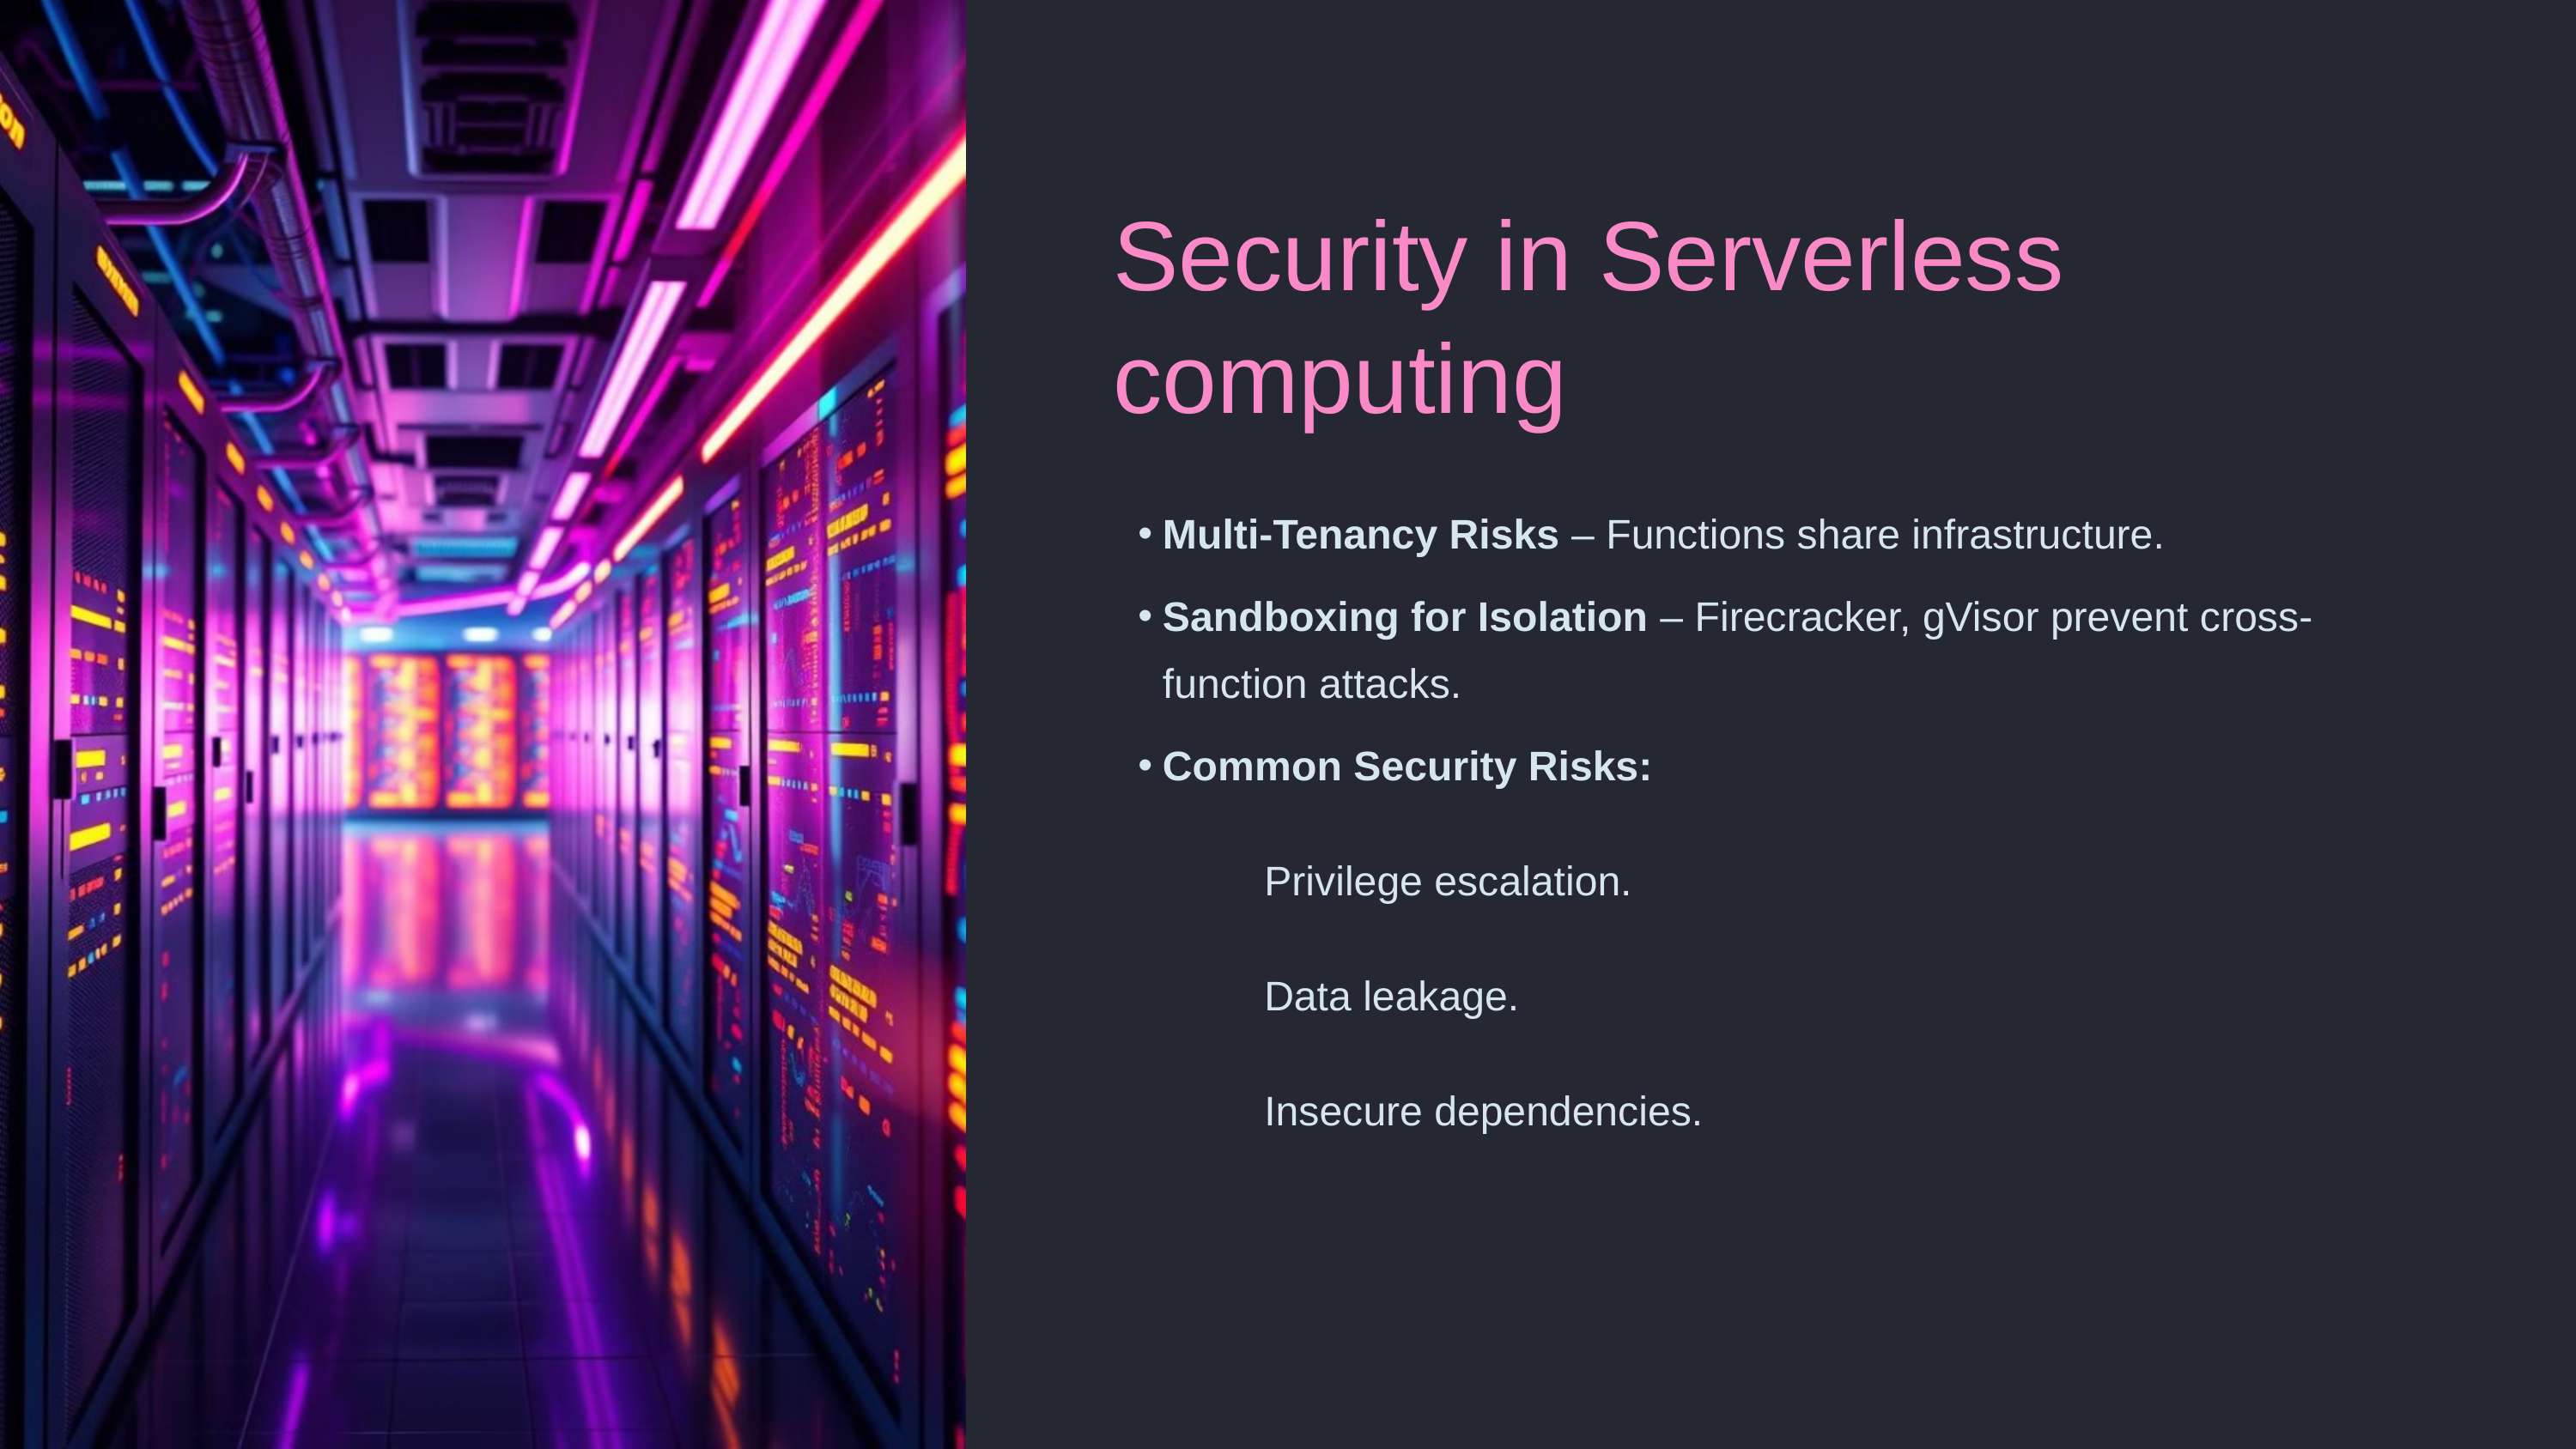

Security in Serverless computing

Multi-Tenancy Risks – Functions share infrastructure.

Sandboxing for Isolation – Firecracker, gVisor prevent cross-function attacks.

Common Security Risks:

             Privilege escalation.

             Data leakage.

             Insecure dependencies.